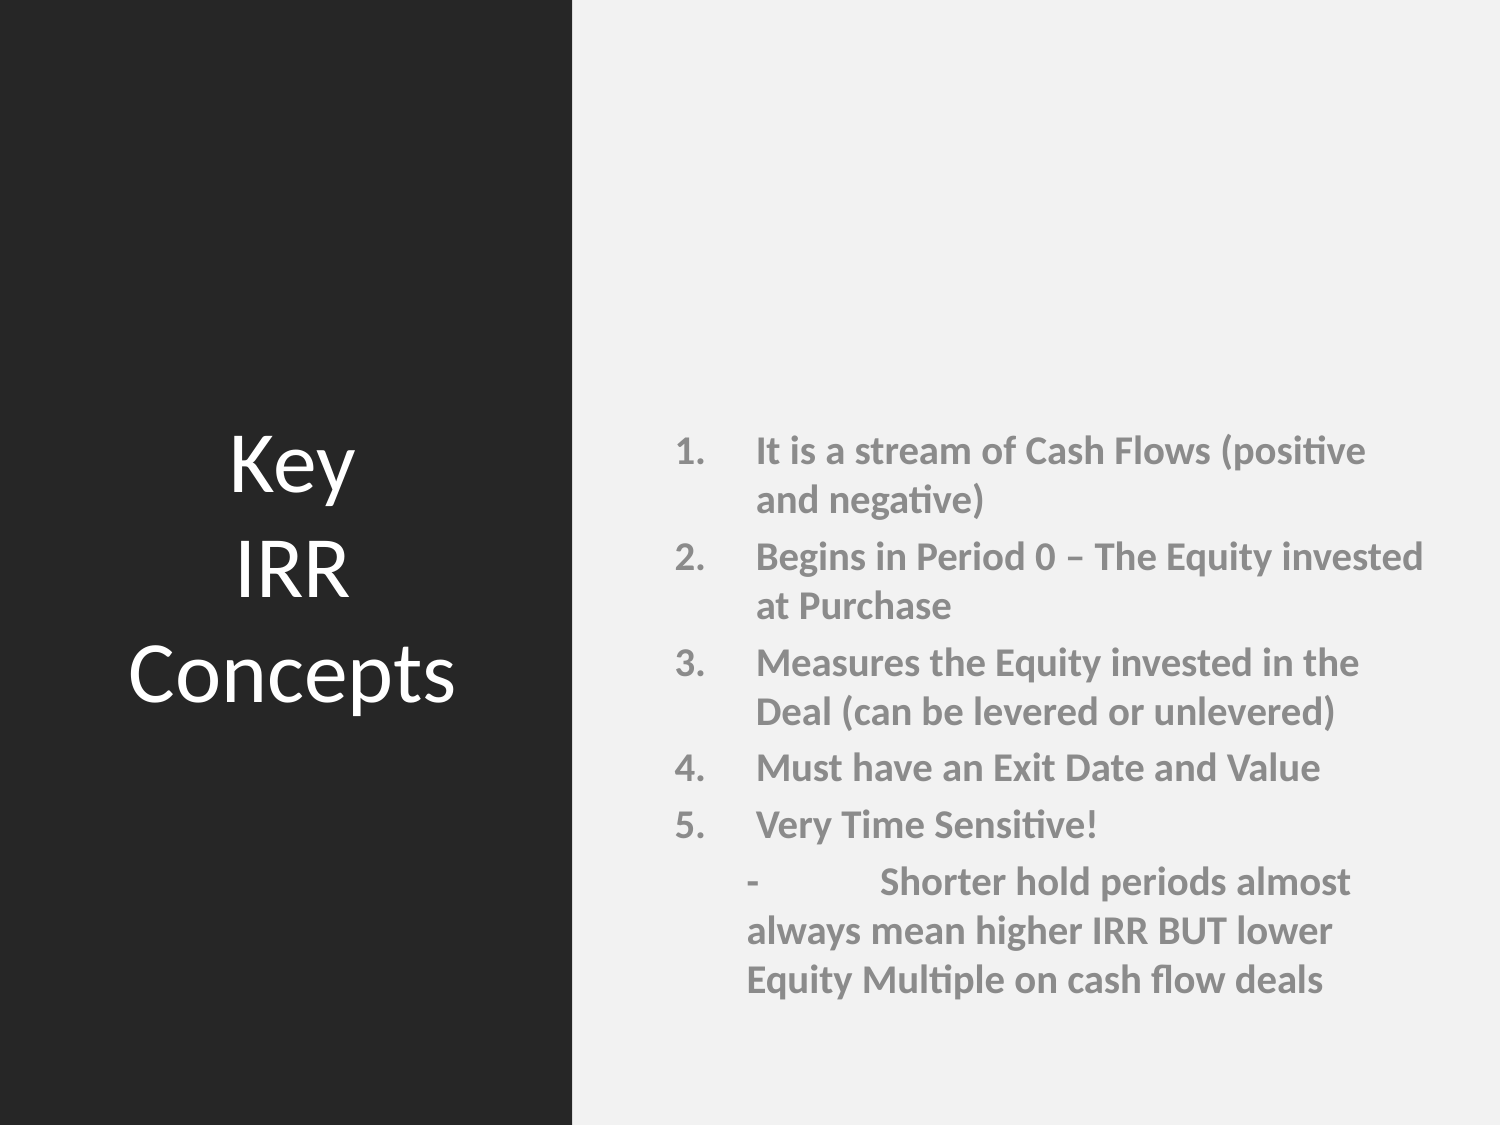

# Key IRR Concepts
It is a stream of Cash Flows (positive and negative)
Begins in Period 0 – The Equity invested at Purchase
Measures the Equity invested in the Deal (can be levered or unlevered)
Must have an Exit Date and Value
Very Time Sensitive!
-	Shorter hold periods almost always mean higher IRR BUT lower Equity Multiple on cash flow deals